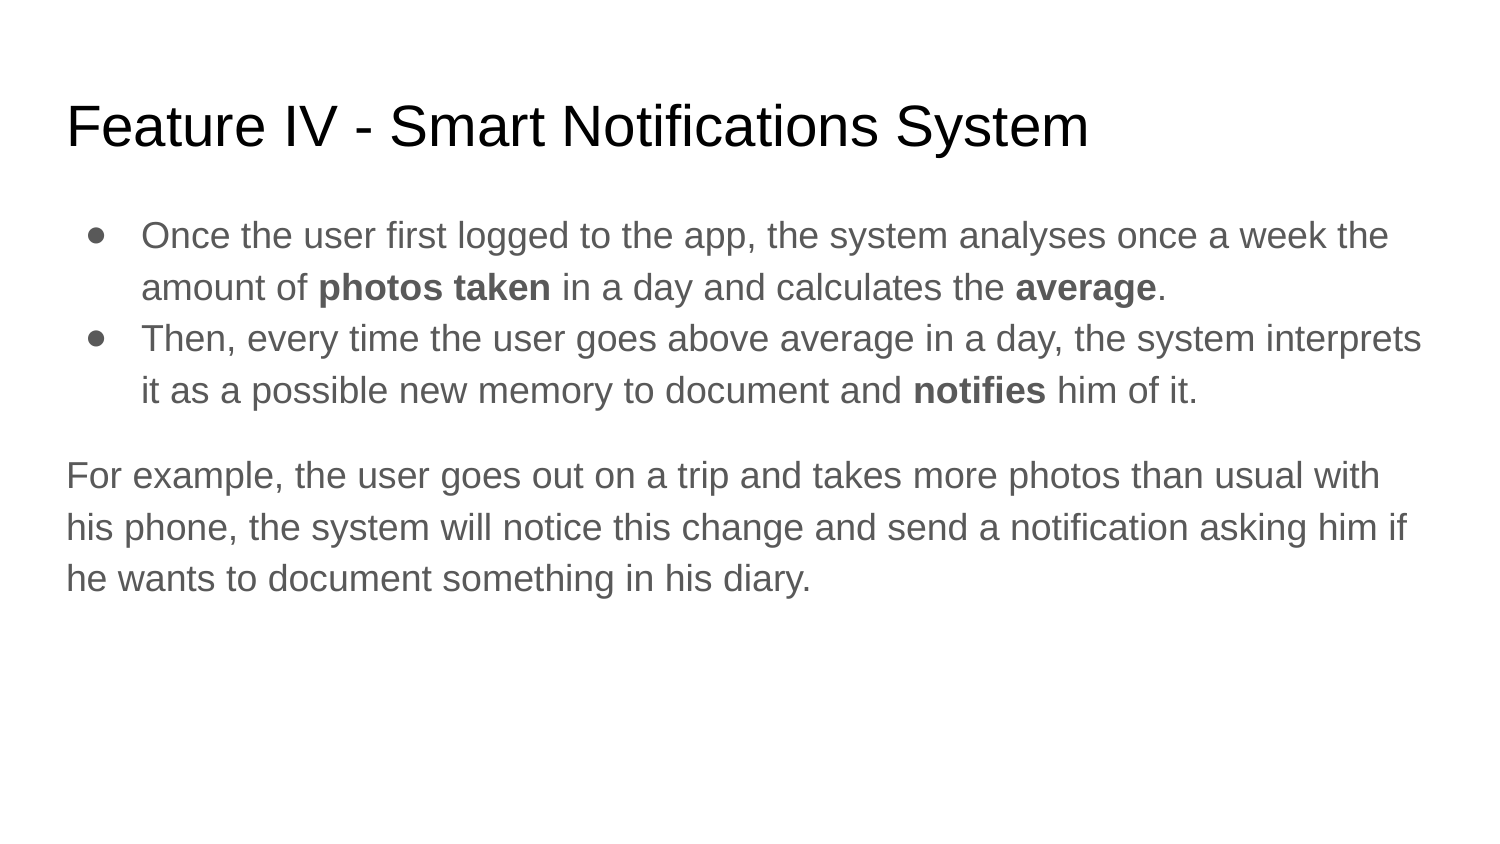

# Feature IV - Smart Notifications System
Once the user first logged to the app, the system analyses once a week the amount of photos taken in a day and calculates the average.
Then, every time the user goes above average in a day, the system interprets it as a possible new memory to document and notifies him of it.
For example, the user goes out on a trip and takes more photos than usual with his phone, the system will notice this change and send a notification asking him if he wants to document something in his diary.